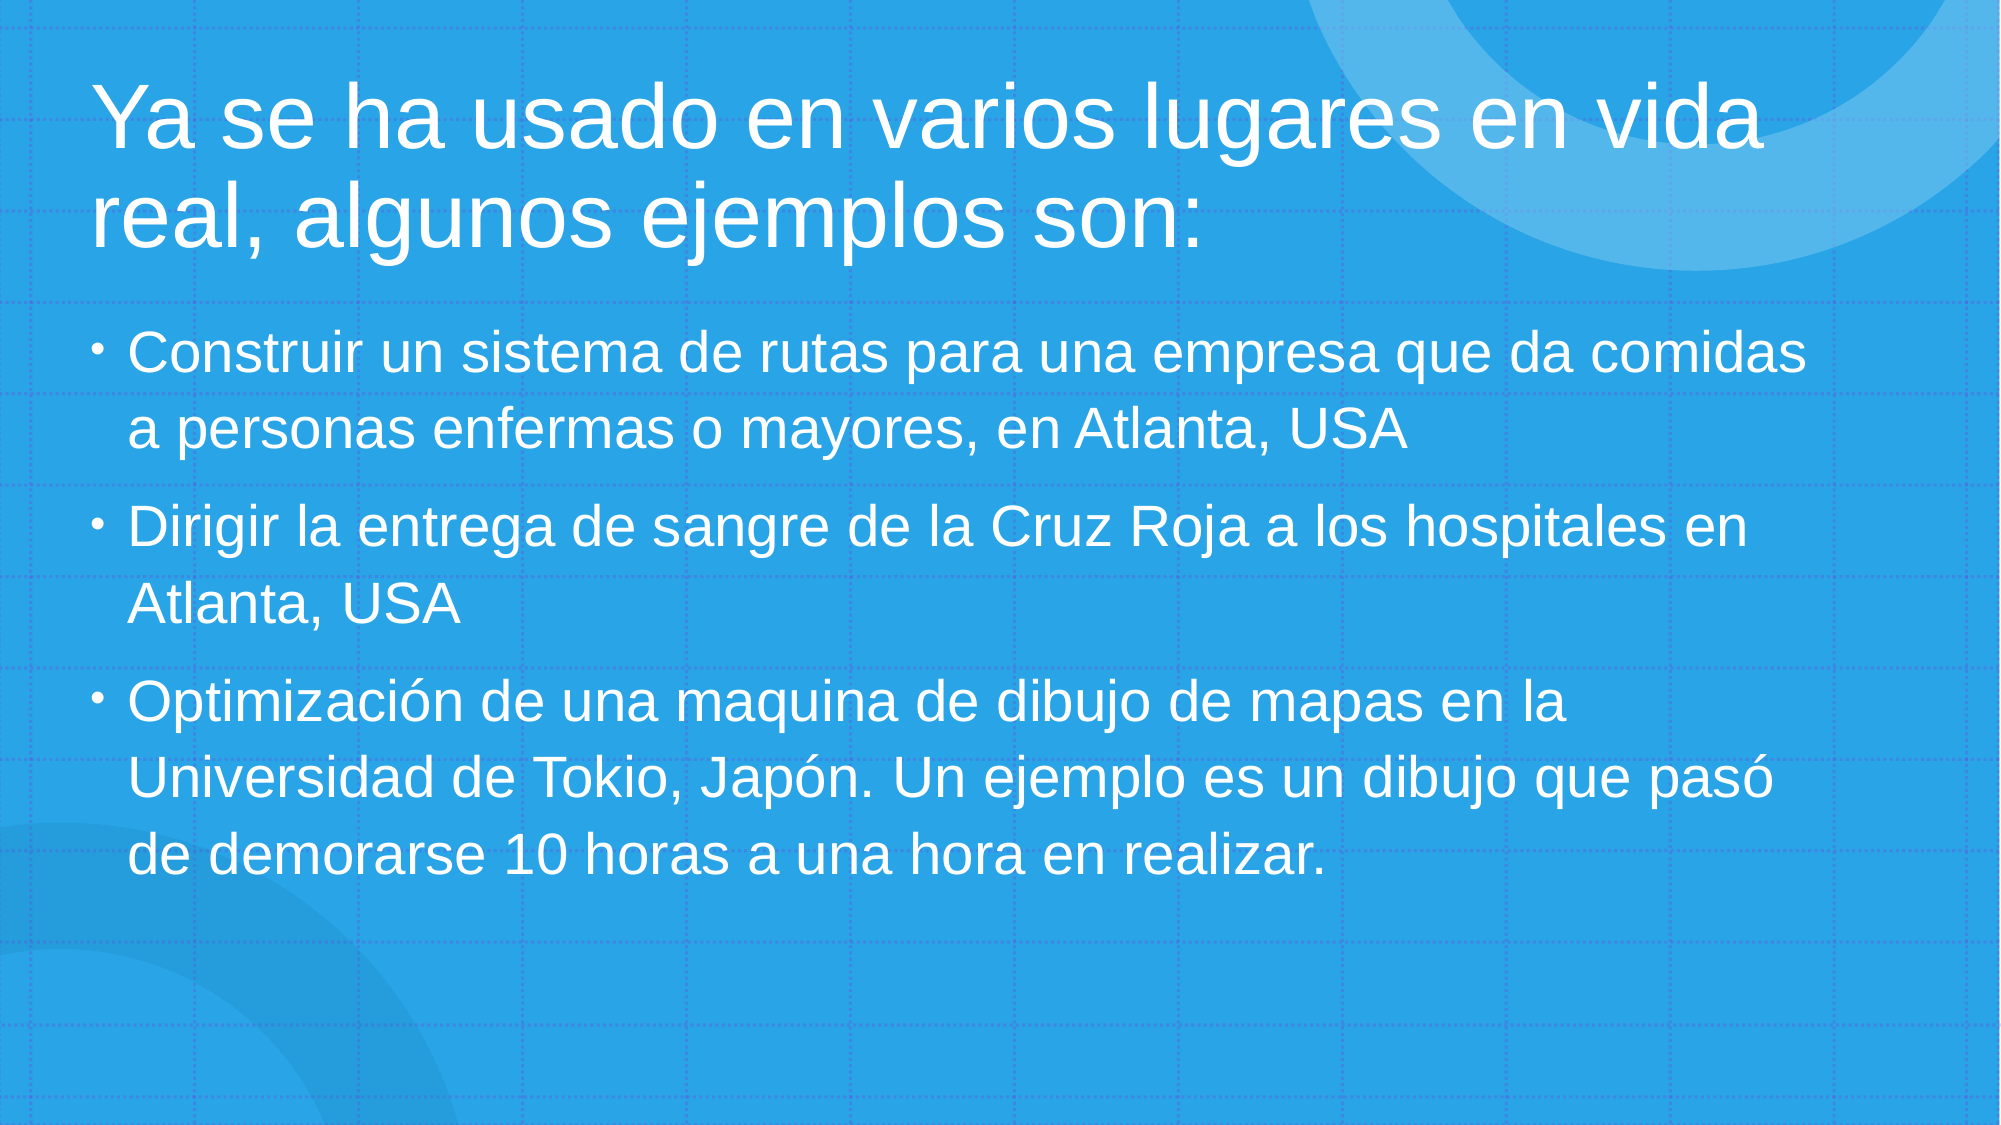

# Ya se ha usado en varios lugares en vida real, algunos ejemplos son:
Construir un sistema de rutas para una empresa que da comidas a personas enfermas o mayores, en Atlanta, USA
Dirigir la entrega de sangre de la Cruz Roja a los hospitales en Atlanta, USA
Optimización de una maquina de dibujo de mapas en la Universidad de Tokio, Japón. Un ejemplo es un dibujo que pasó de demorarse 10 horas a una hora en realizar.